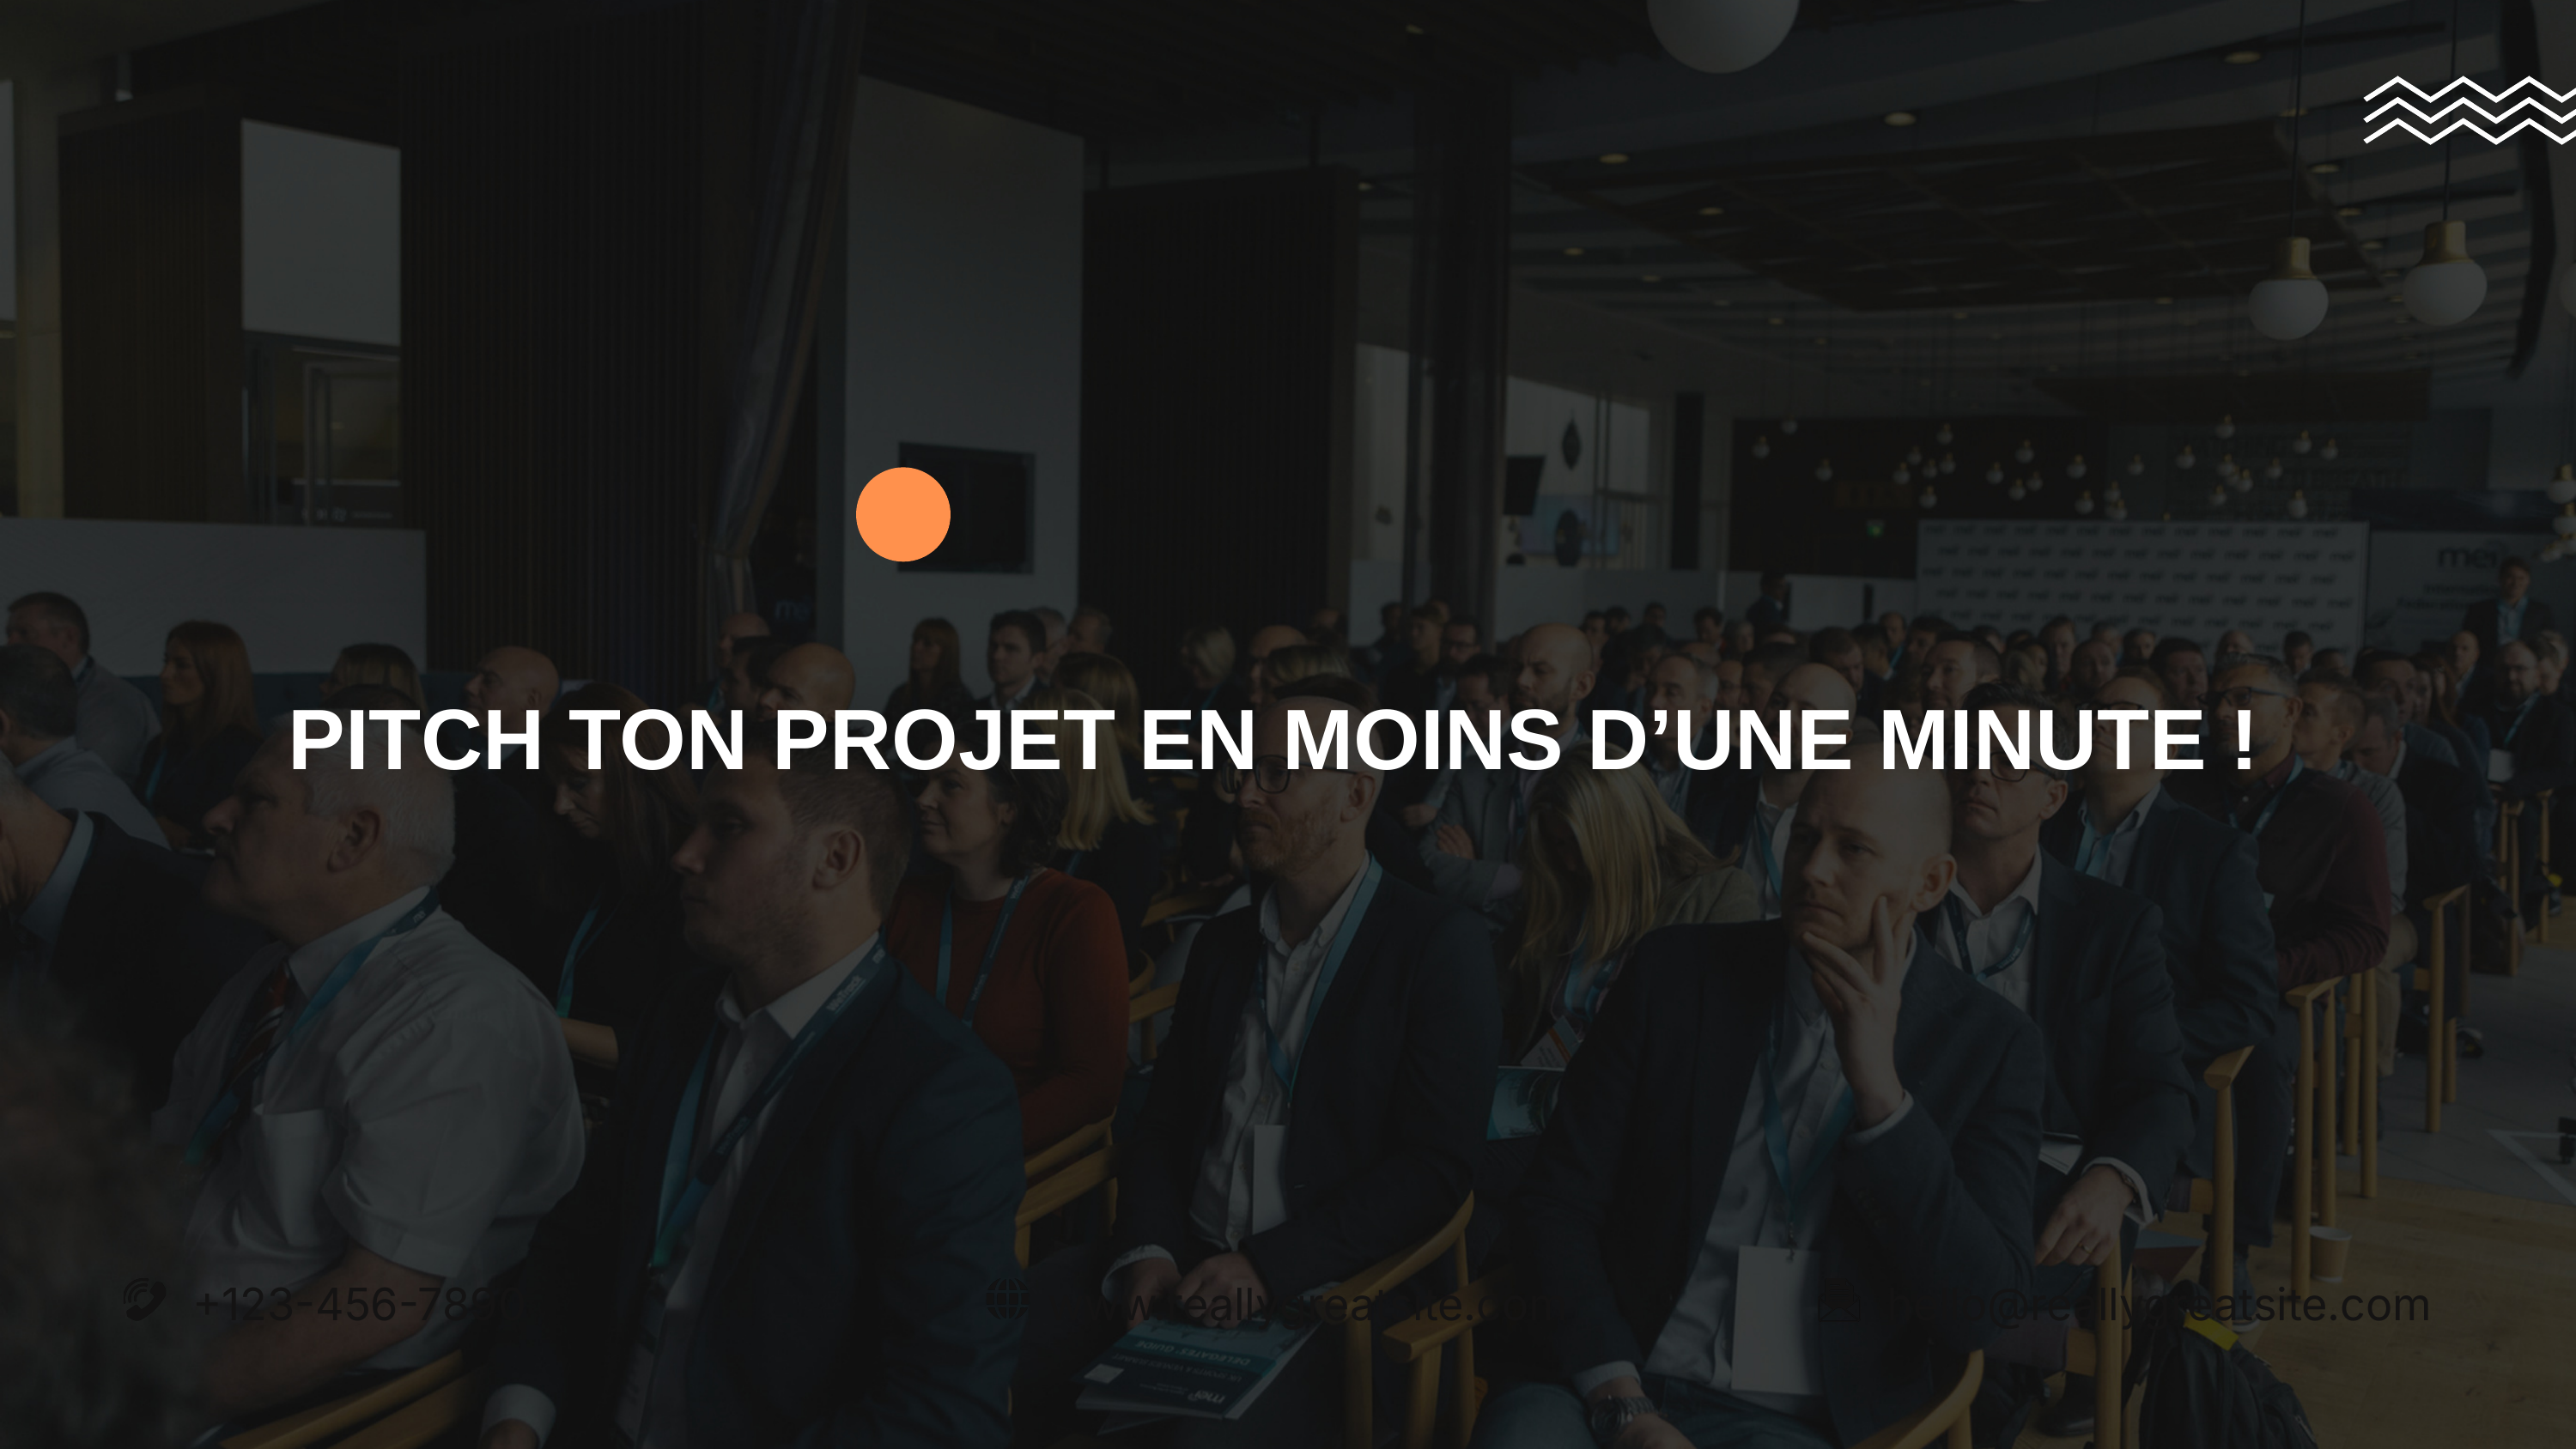

PITCH TON PROJET EN MOINS D’UNE MINUTE !
+123-456-7890
www.reallygreatsite.com
hello@reallygreatsite.com